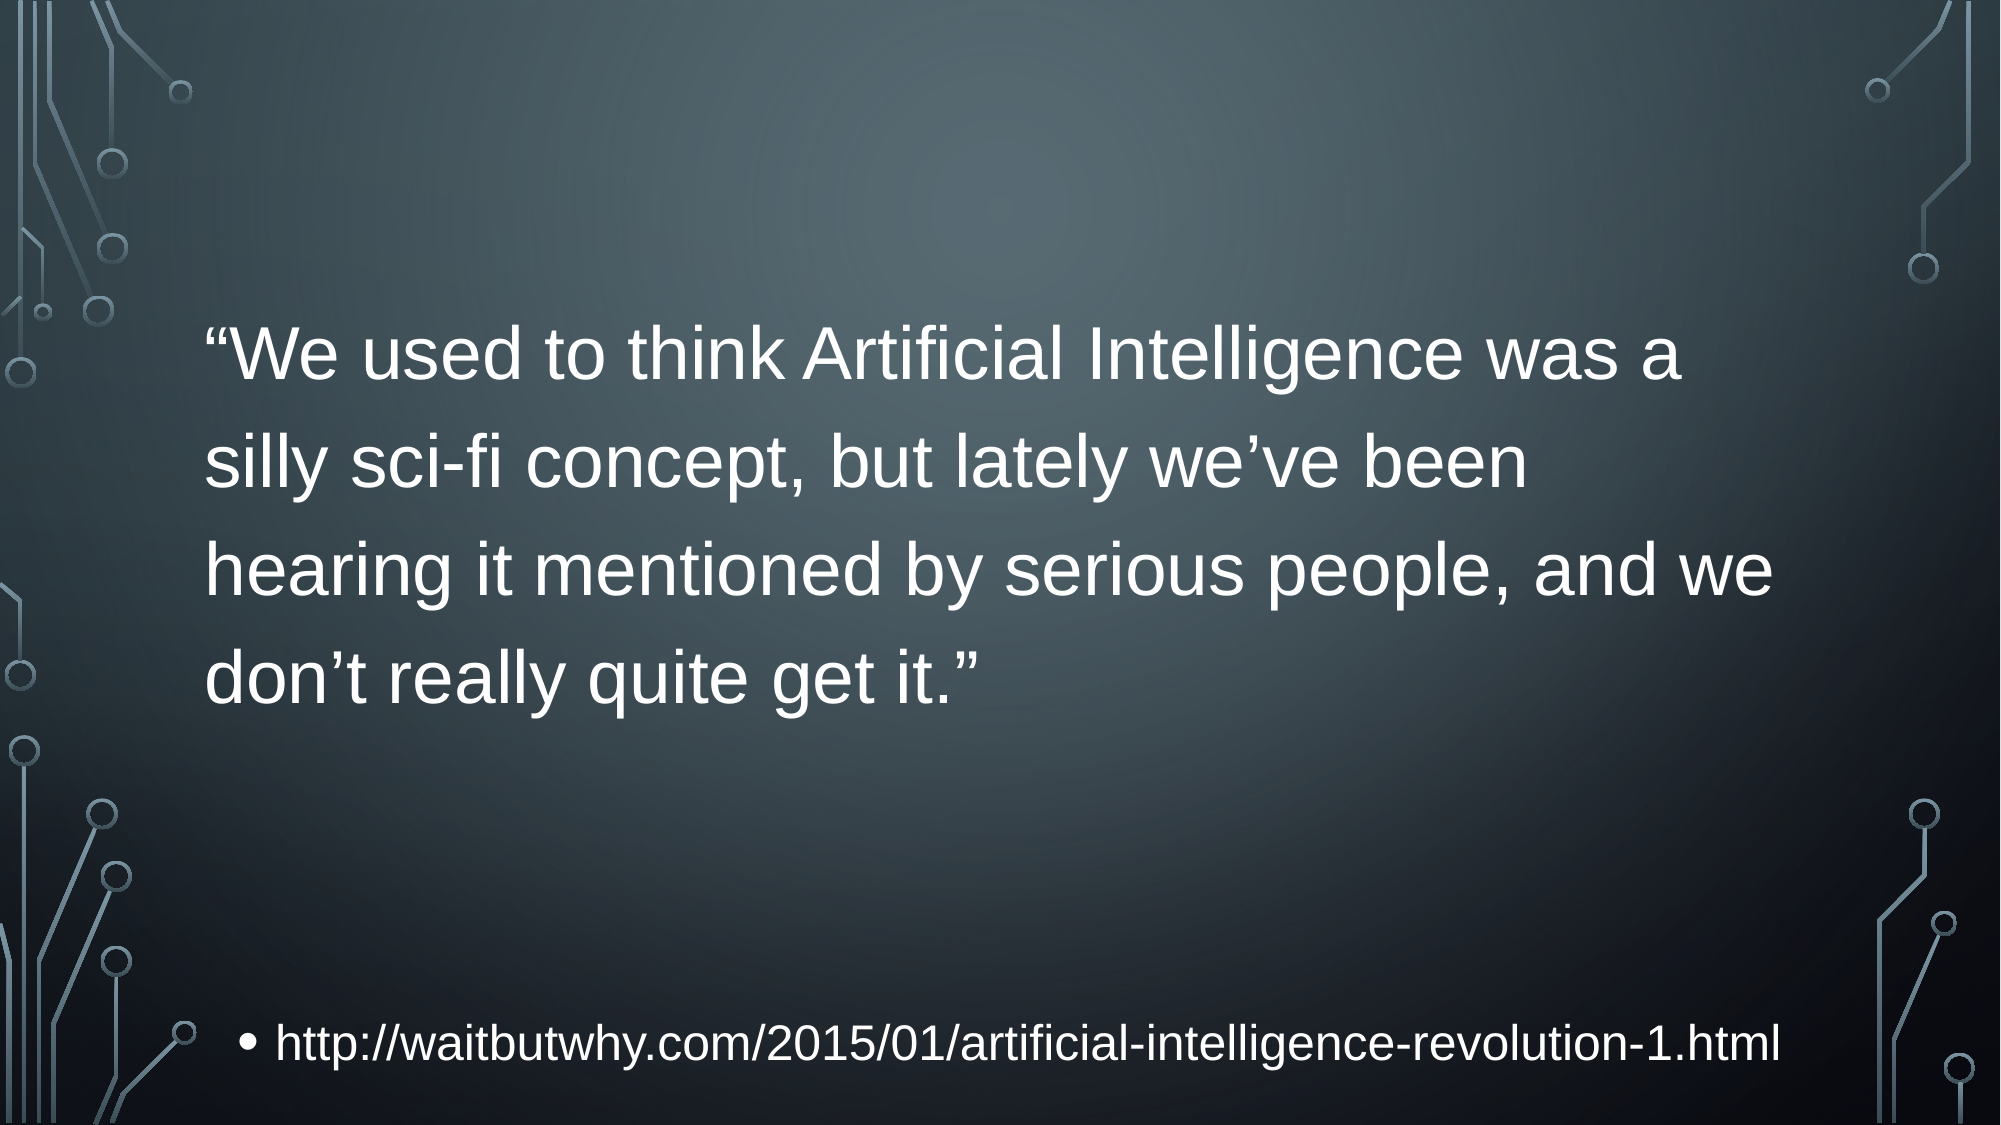

“We used to think Artificial Intelligence was a silly sci-fi concept, but lately we’ve been hearing it mentioned by serious people, and we don’t really quite get it.”
http://waitbutwhy.com/2015/01/artificial-intelligence-revolution-1.html